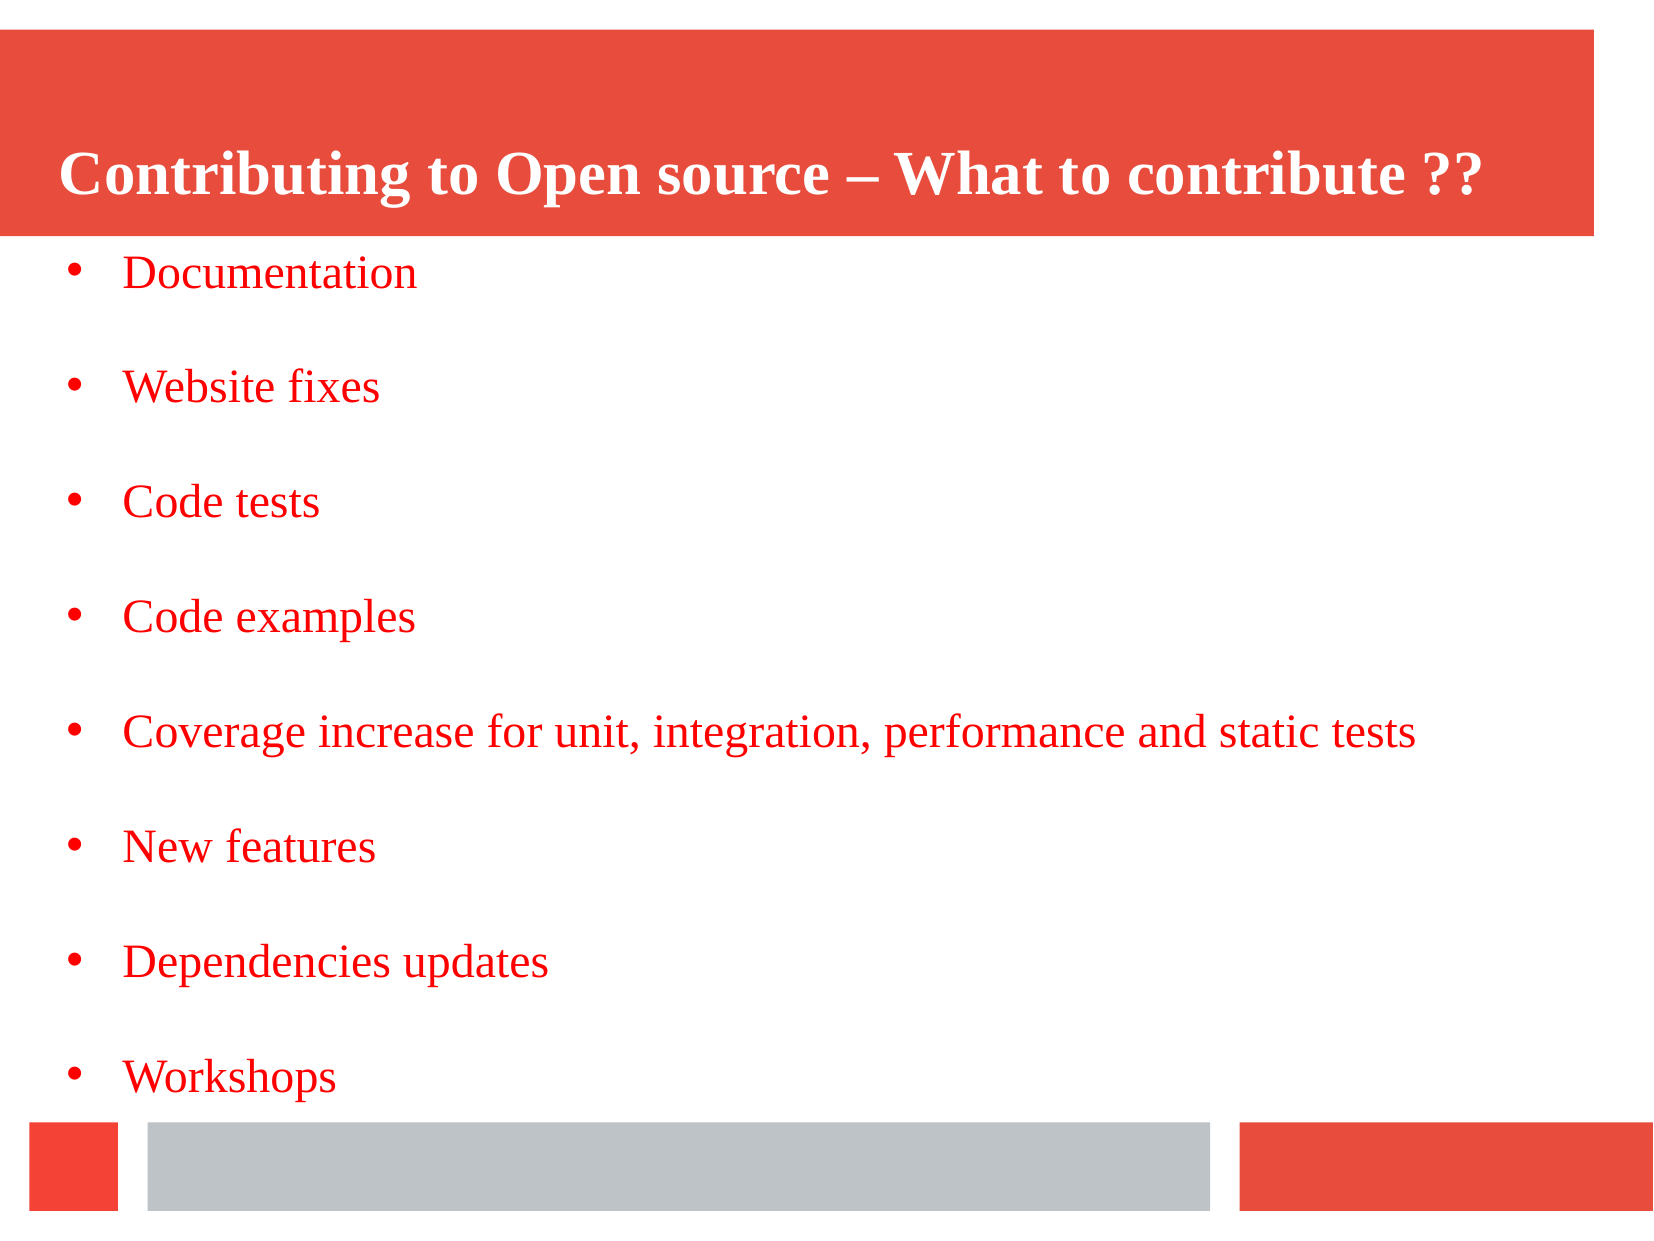

Contributing to Open source – What to contribute ??
Documentation

Website fixes

Code tests

Code examples

Coverage increase for unit, integration, performance and static tests

New features

Dependencies updates

Workshops